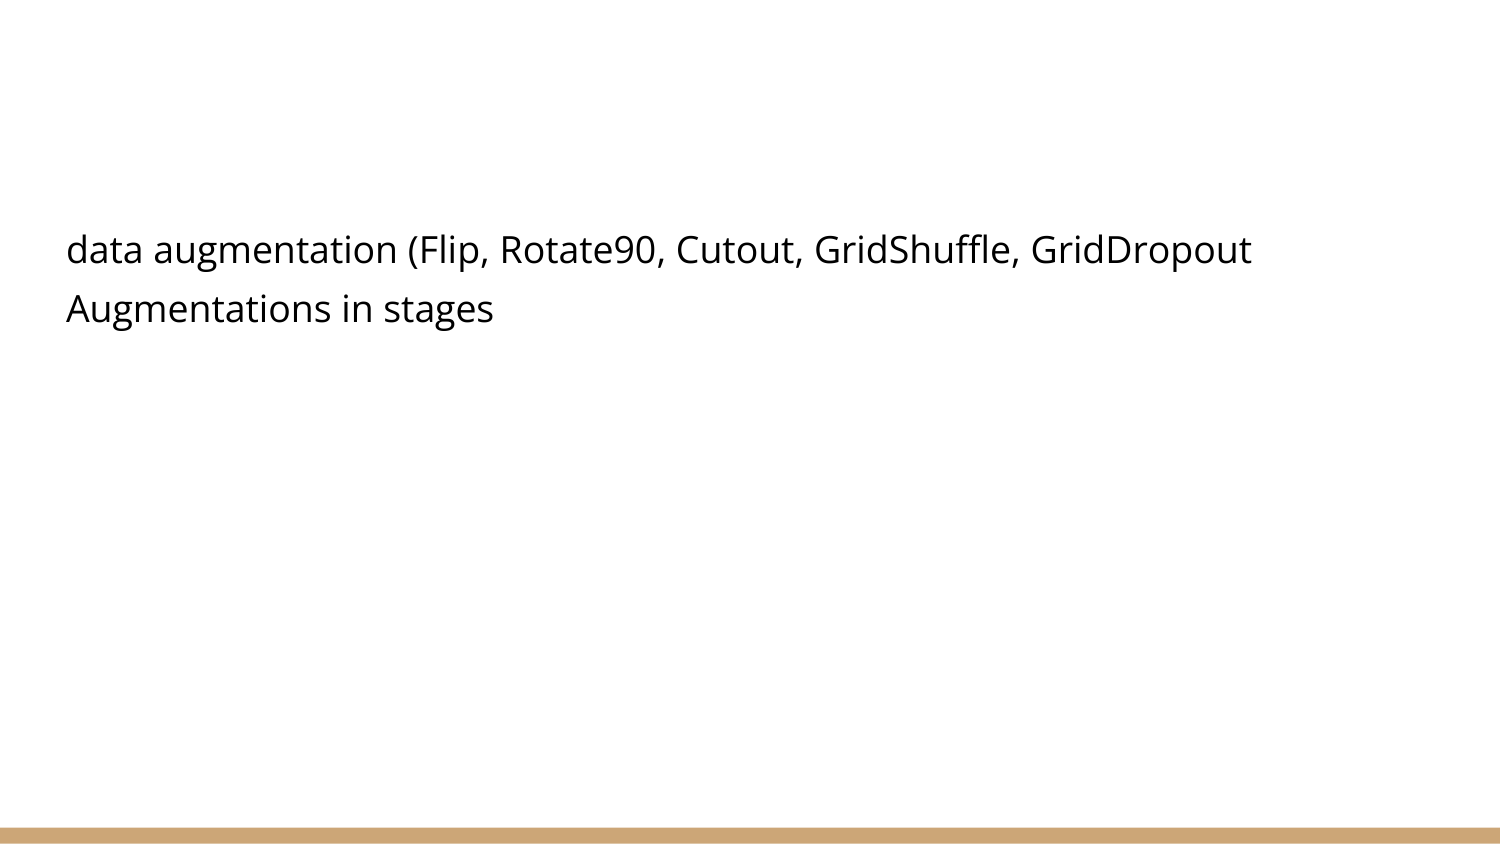

#
data augmentation (Flip, Rotate90, Cutout, GridShuffle, GridDropout Augmentations in stages